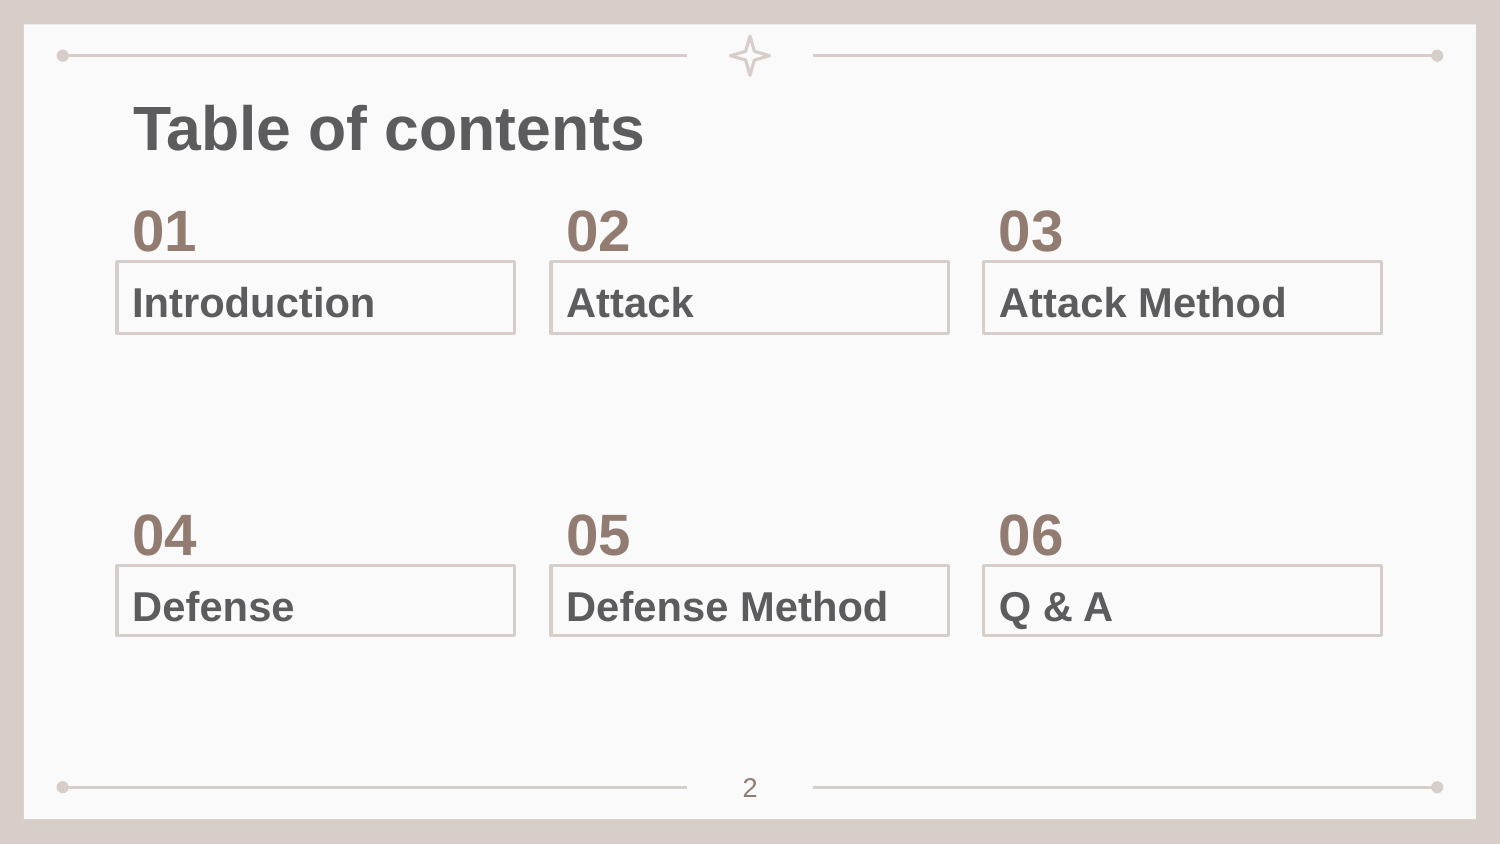

# Table of contents
01
02
03
Introduction
Attack
Attack Method

04
05
06
Defense Method
Q & A
Defense

2